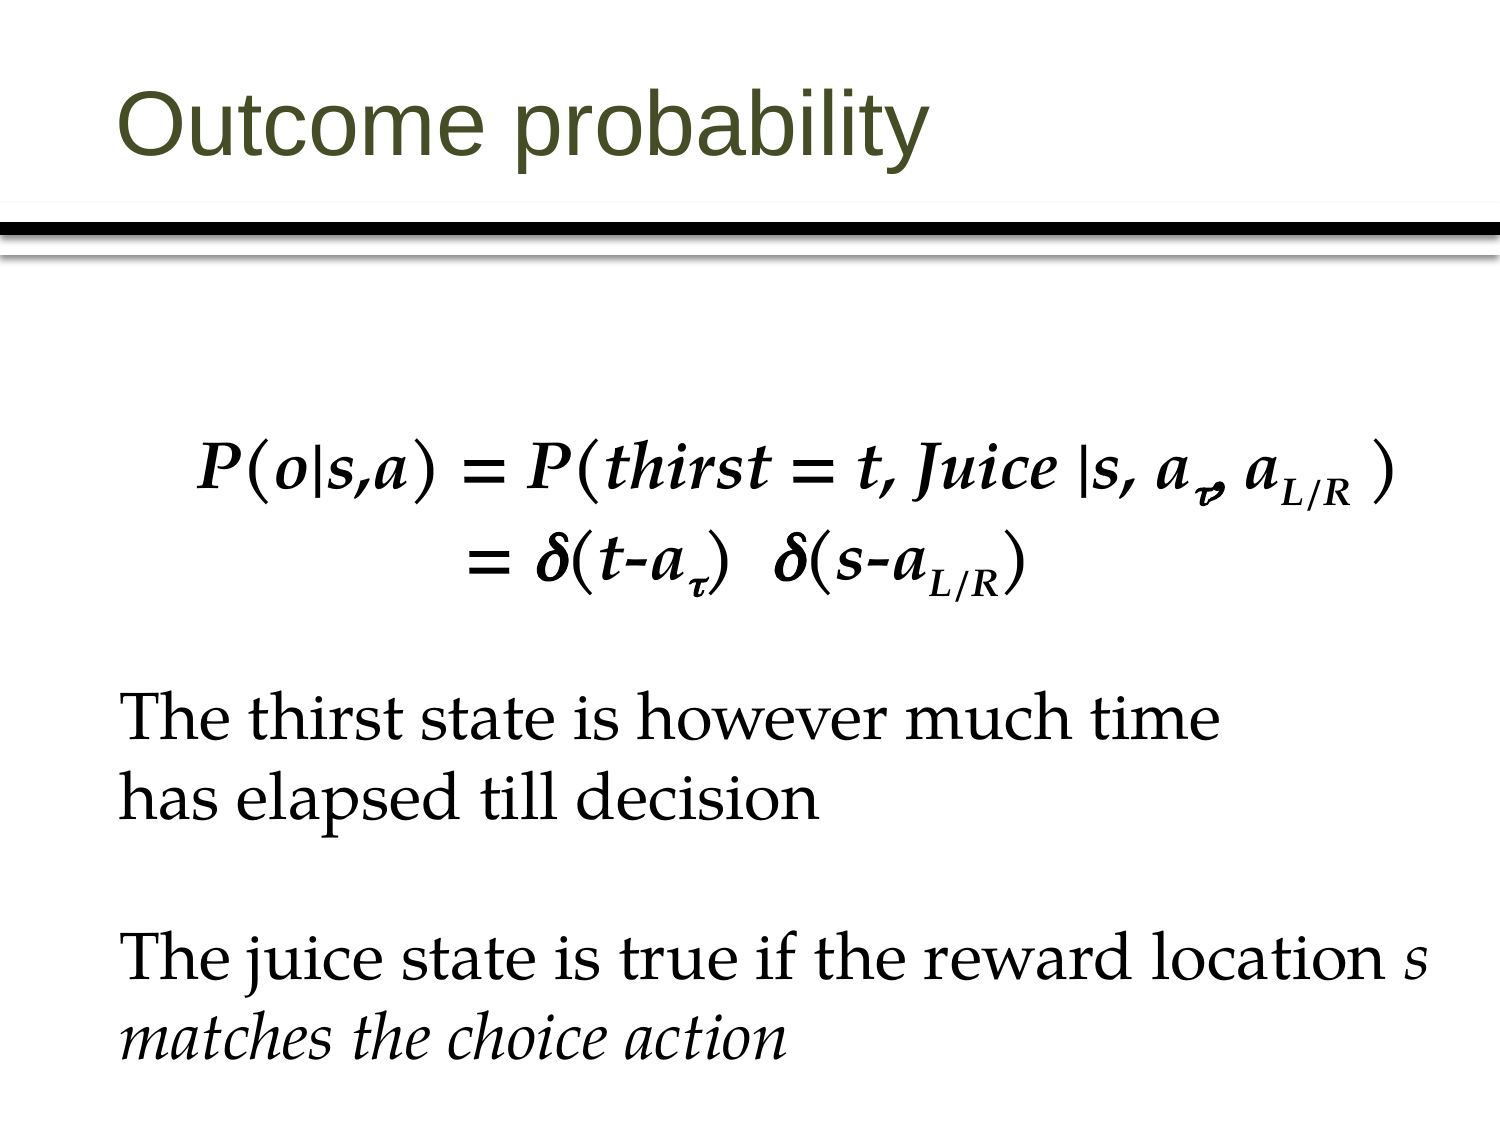

# Outcome probability
P(o|s,a) = P(thirst = t, Juice |s, aτ, aL/R )
                = δ(t-aτ) δ(s-aL/R)
The thirst state is however much time
has elapsed till decision

The juice state is true if the reward location s
matches the choice action